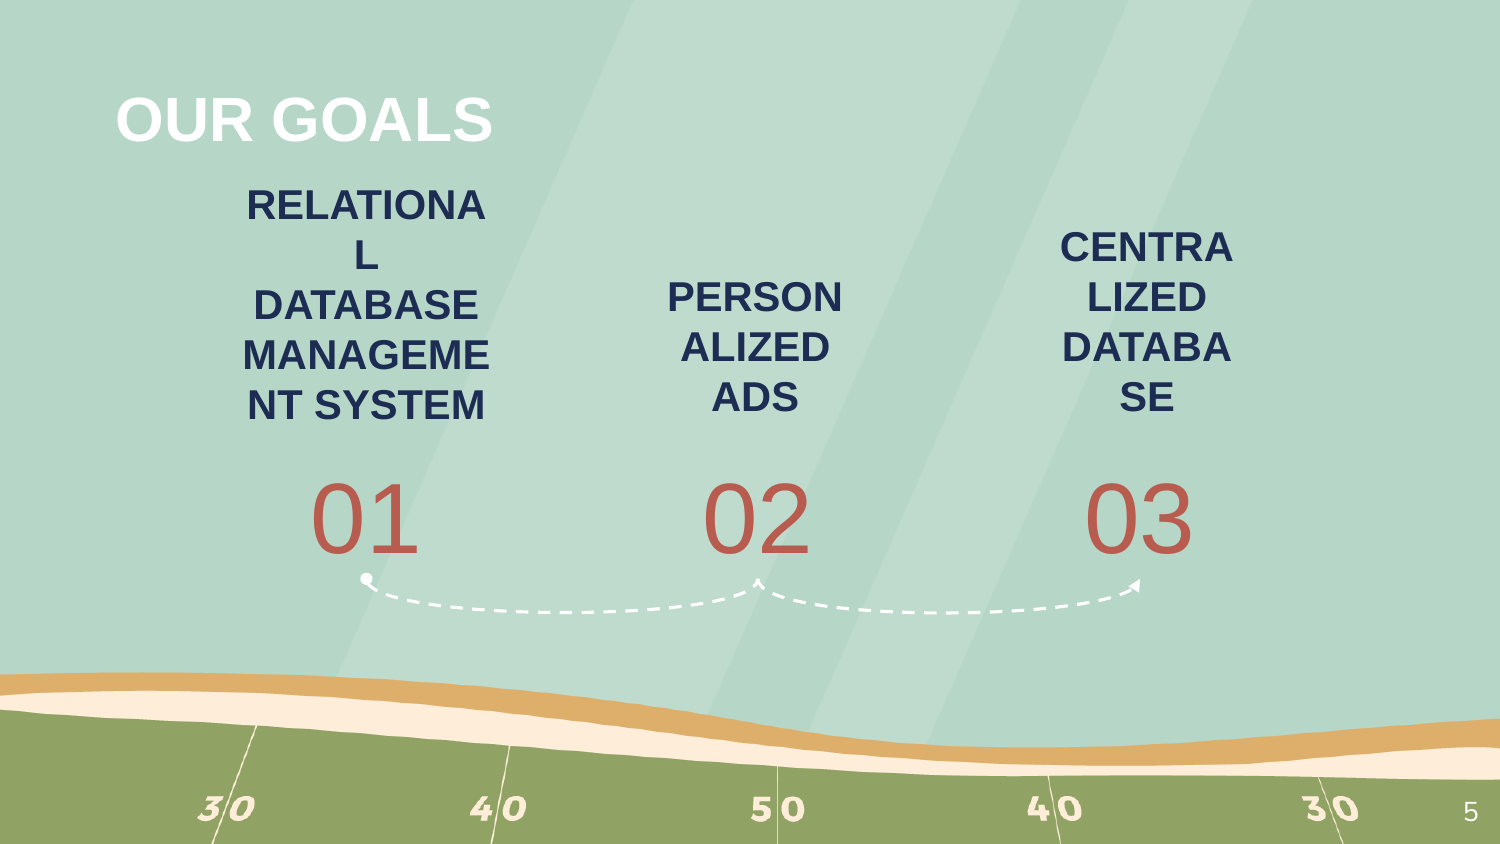

# OUR GOALS
RELATIONAL DATABASE MANAGEMENT SYSTEM
PERSONALIZED ADS
CENTRALIZED
DATABASE
01
02
03
5